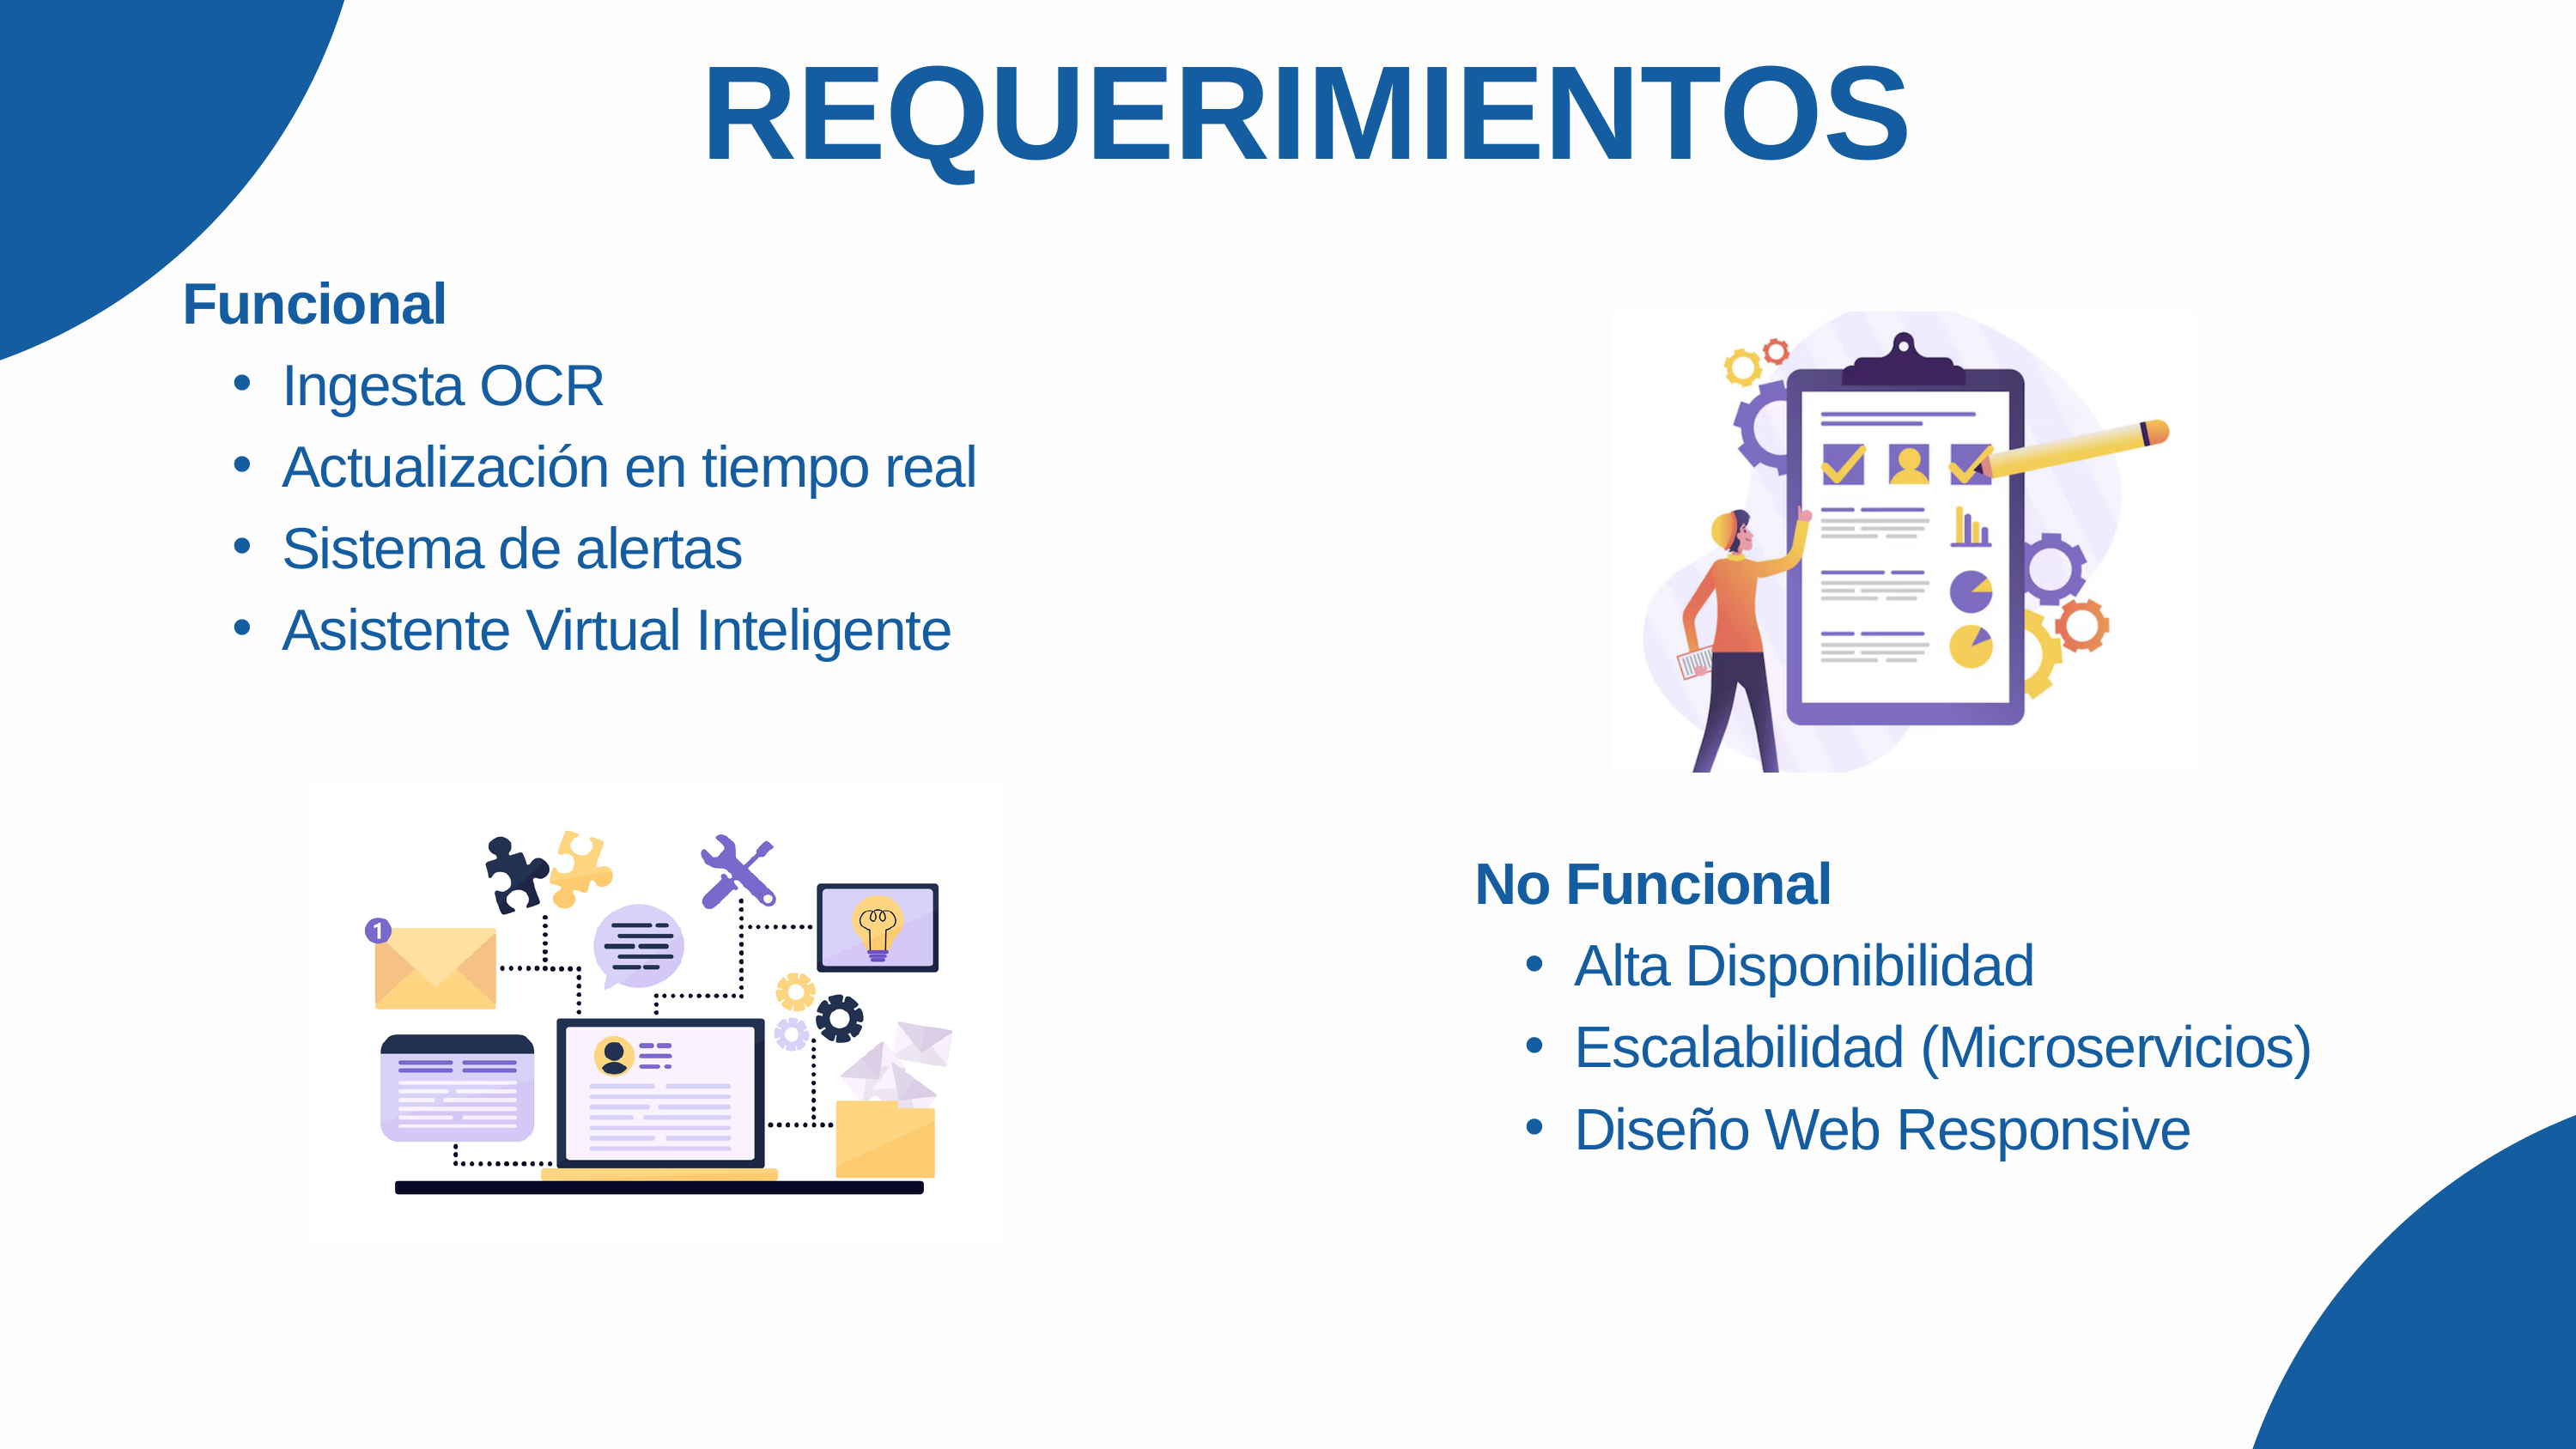

REQUERIMIENTOS
Funcional
Ingesta OCR
Actualización en tiempo real
Sistema de alertas
Asistente Virtual Inteligente

No Funcional
Alta Disponibilidad
Escalabilidad (Microservicios)
Diseño Web Responsive